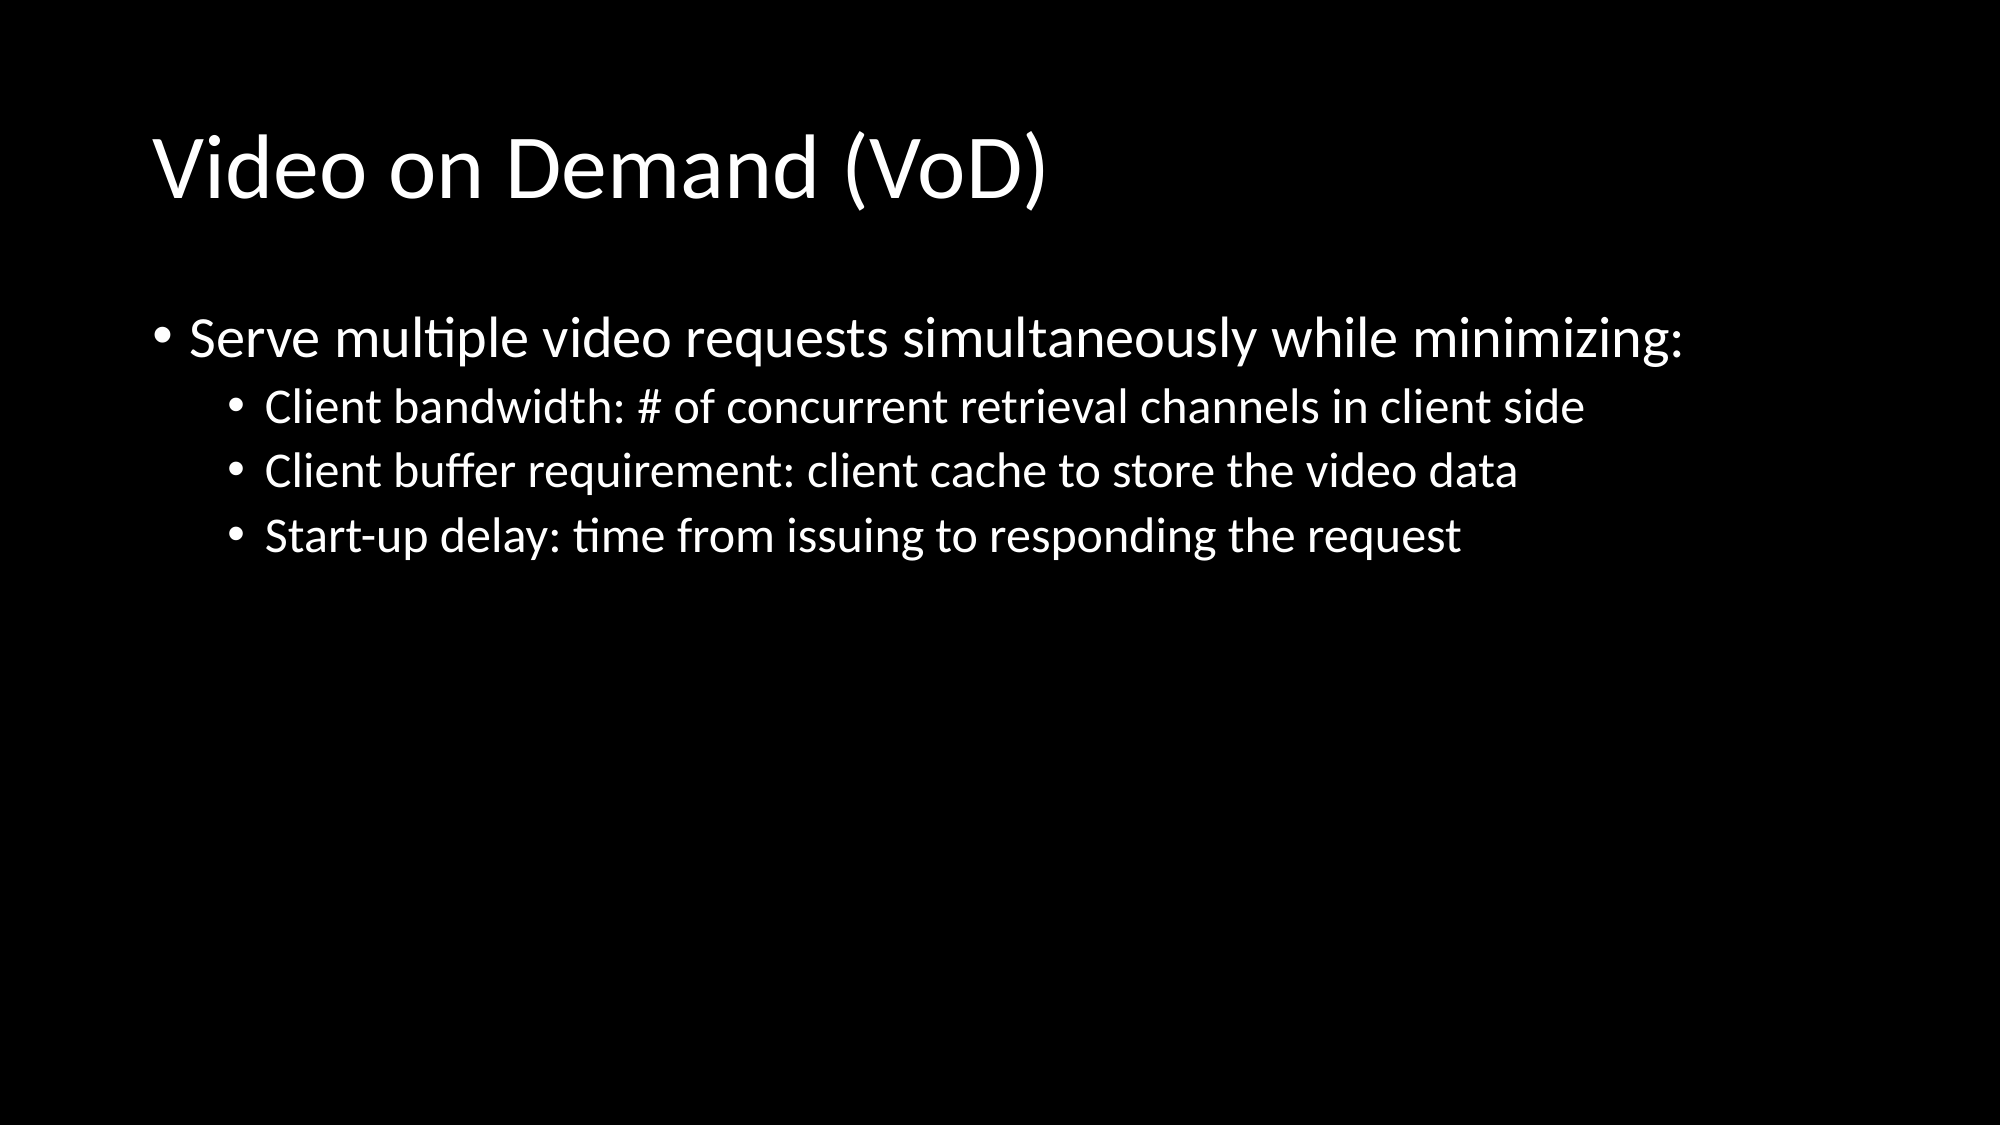

# Video on Demand (VoD)
Serve multiple video requests simultaneously while minimizing:
Client bandwidth: # of concurrent retrieval channels in client side
Client buffer requirement: client cache to store the video data
Start-up delay: time from issuing to responding the request